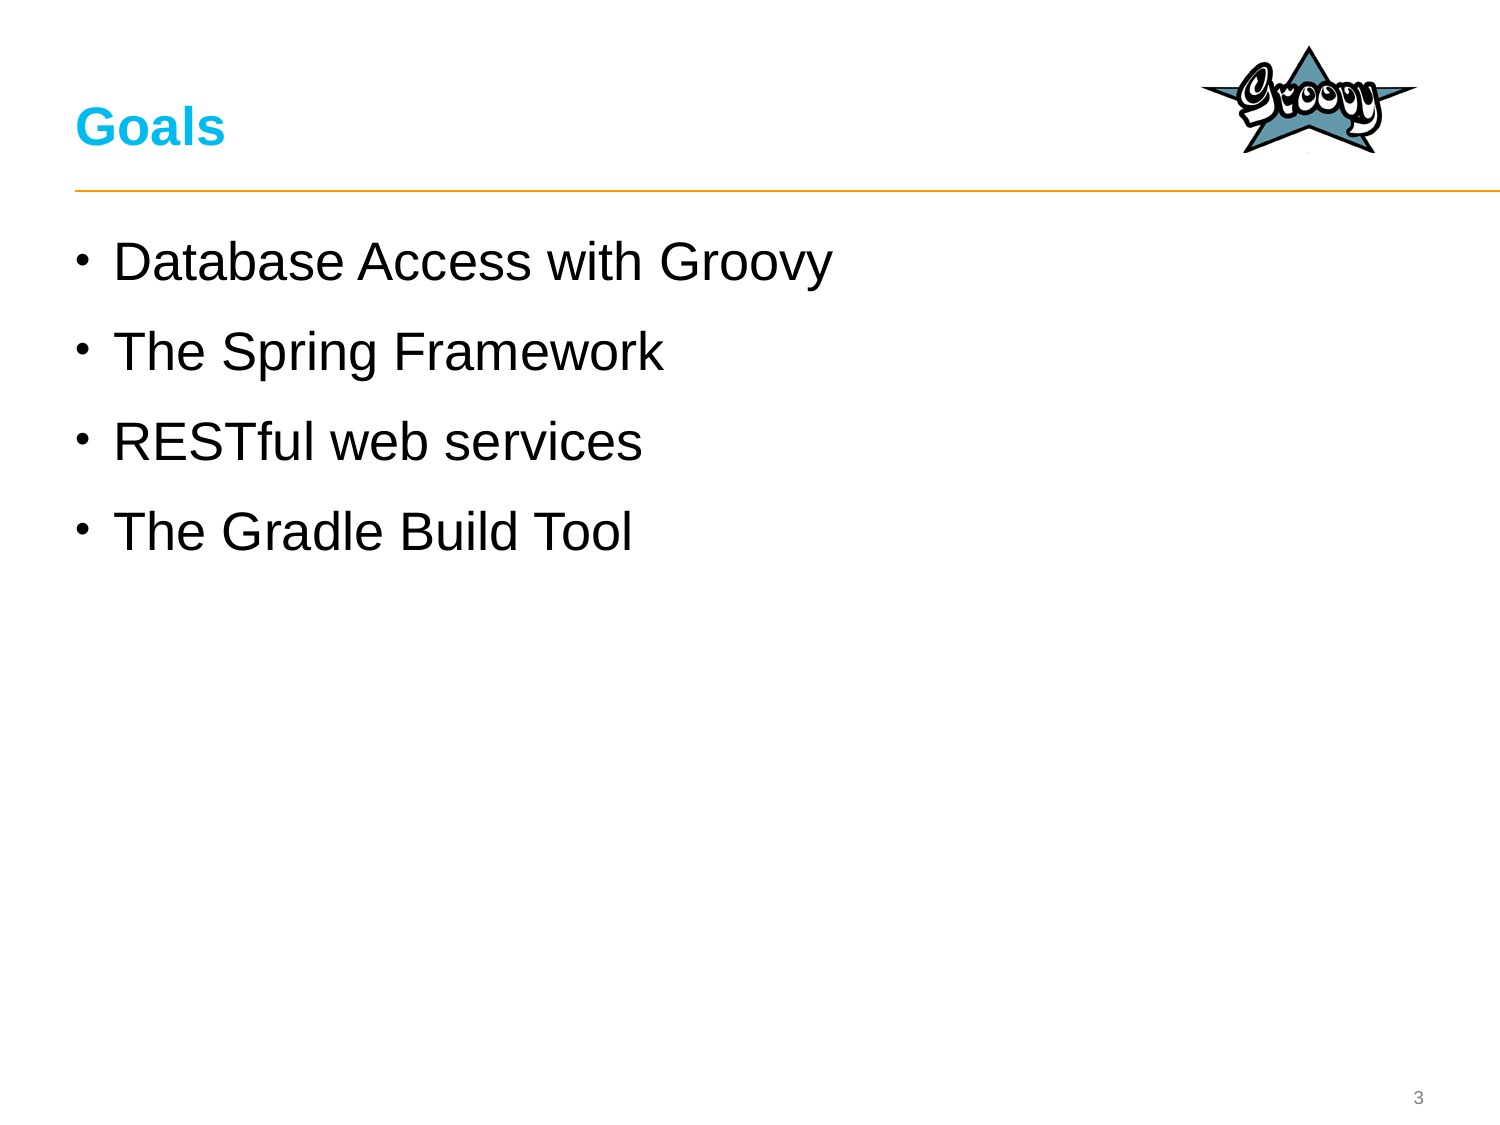

# Goals
Database Access with Groovy
The Spring Framework
RESTful web services
The Gradle Build Tool